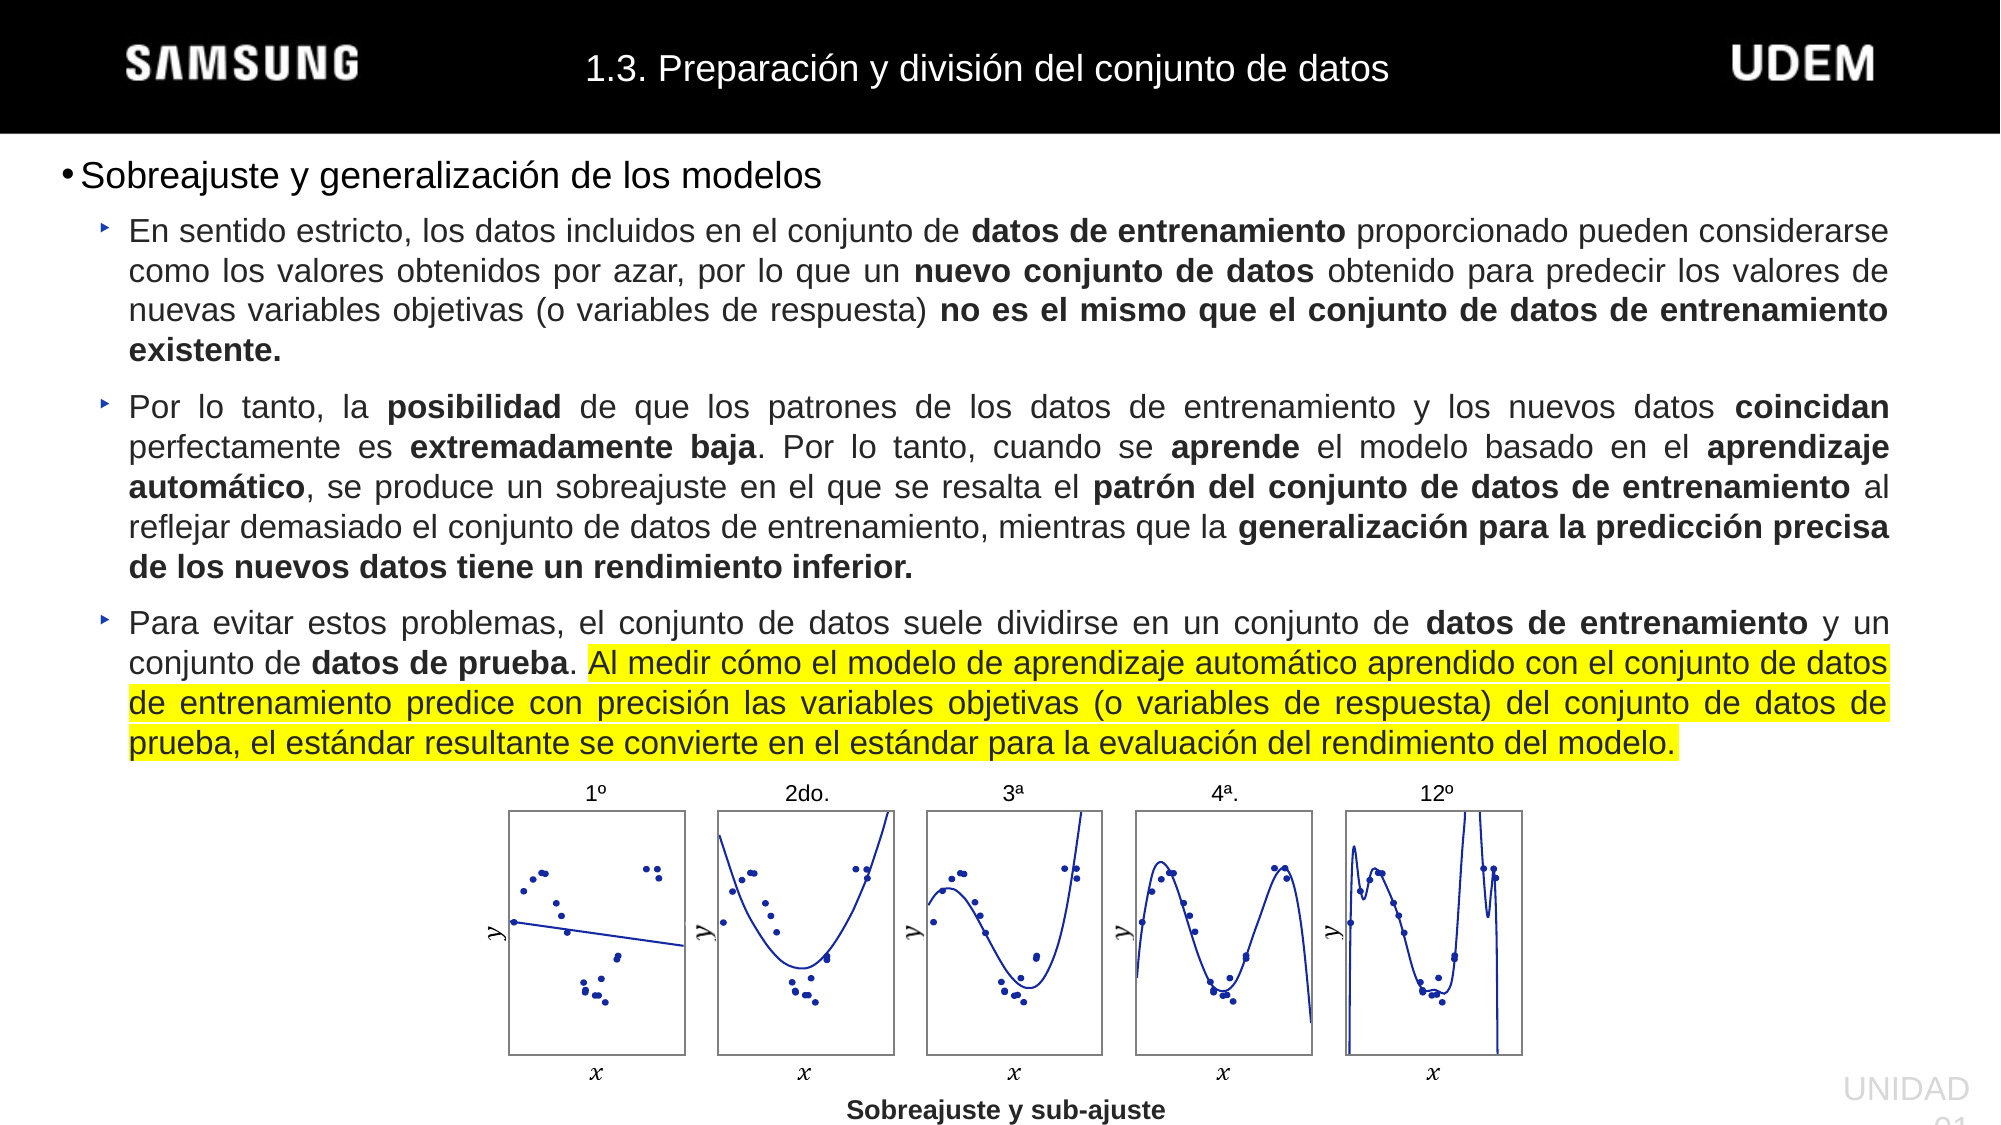

1.3. Preparación y división del conjunto de datos

Sobreajuste y generalización de los modelos
En sentido estricto, los datos incluidos en el conjunto de datos de entrenamiento proporcionado pueden considerarse como los valores obtenidos por azar, por lo que un nuevo conjunto de datos obtenido para predecir los valores de nuevas variables objetivas (o variables de respuesta) no es el mismo que el conjunto de datos de entrenamiento existente.
Por lo tanto, la posibilidad de que los patrones de los datos de entrenamiento y los nuevos datos coincidan perfectamente es extremadamente baja. Por lo tanto, cuando se aprende el modelo basado en el aprendizaje automático, se produce un sobreajuste en el que se resalta el patrón del conjunto de datos de entrenamiento al reflejar demasiado el conjunto de datos de entrenamiento, mientras que la generalización para la predicción precisa de los nuevos datos tiene un rendimiento inferior.
Para evitar estos problemas, el conjunto de datos suele dividirse en un conjunto de datos de entrenamiento y un conjunto de datos de prueba. Al medir cómo el modelo de aprendizaje automático aprendido con el conjunto de datos de entrenamiento predice con precisión las variables objetivas (o variables de respuesta) del conjunto de datos de prueba, el estándar resultante se convierte en el estándar para la evaluación del rendimiento del modelo.
1º

2do.

3ª

4ª.

12º

Sobreajuste y sub-ajuste
UNIDAD 01